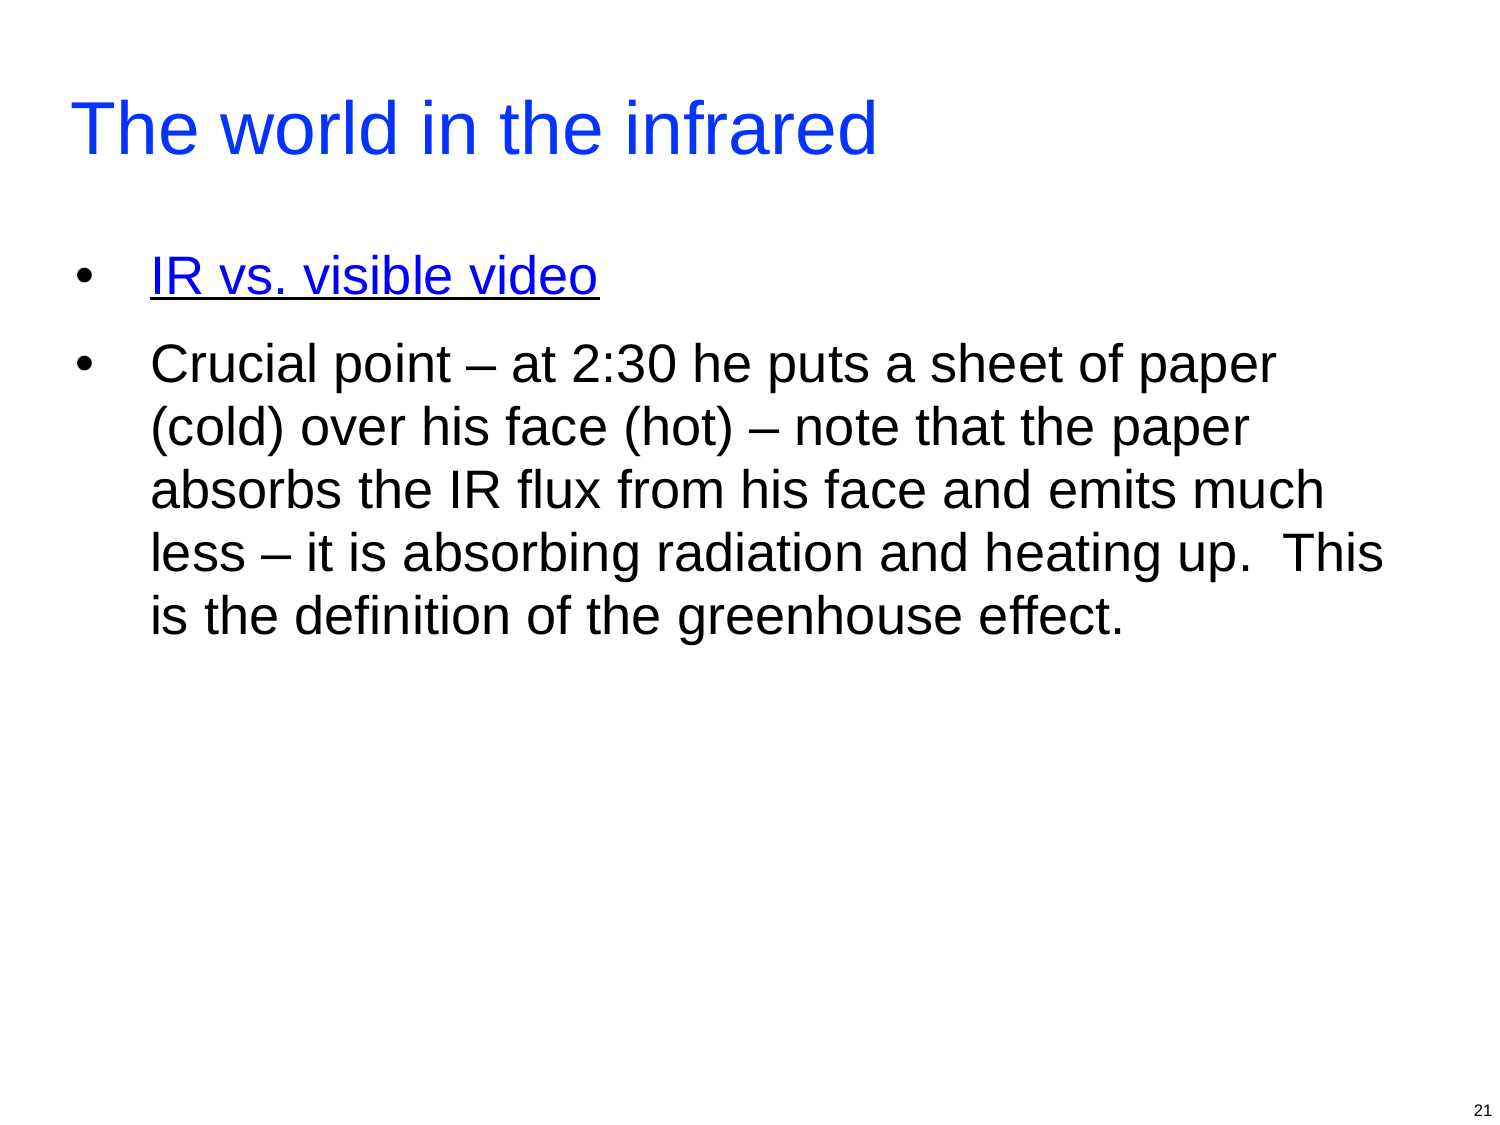

# The world in the infrared
IR vs. visible video
Crucial point – at 2:30 he puts a sheet of paper (cold) over his face (hot) – note that the paper absorbs the IR flux from his face and emits much less – it is absorbing radiation and heating up.  This is the definition of the greenhouse effect.
21